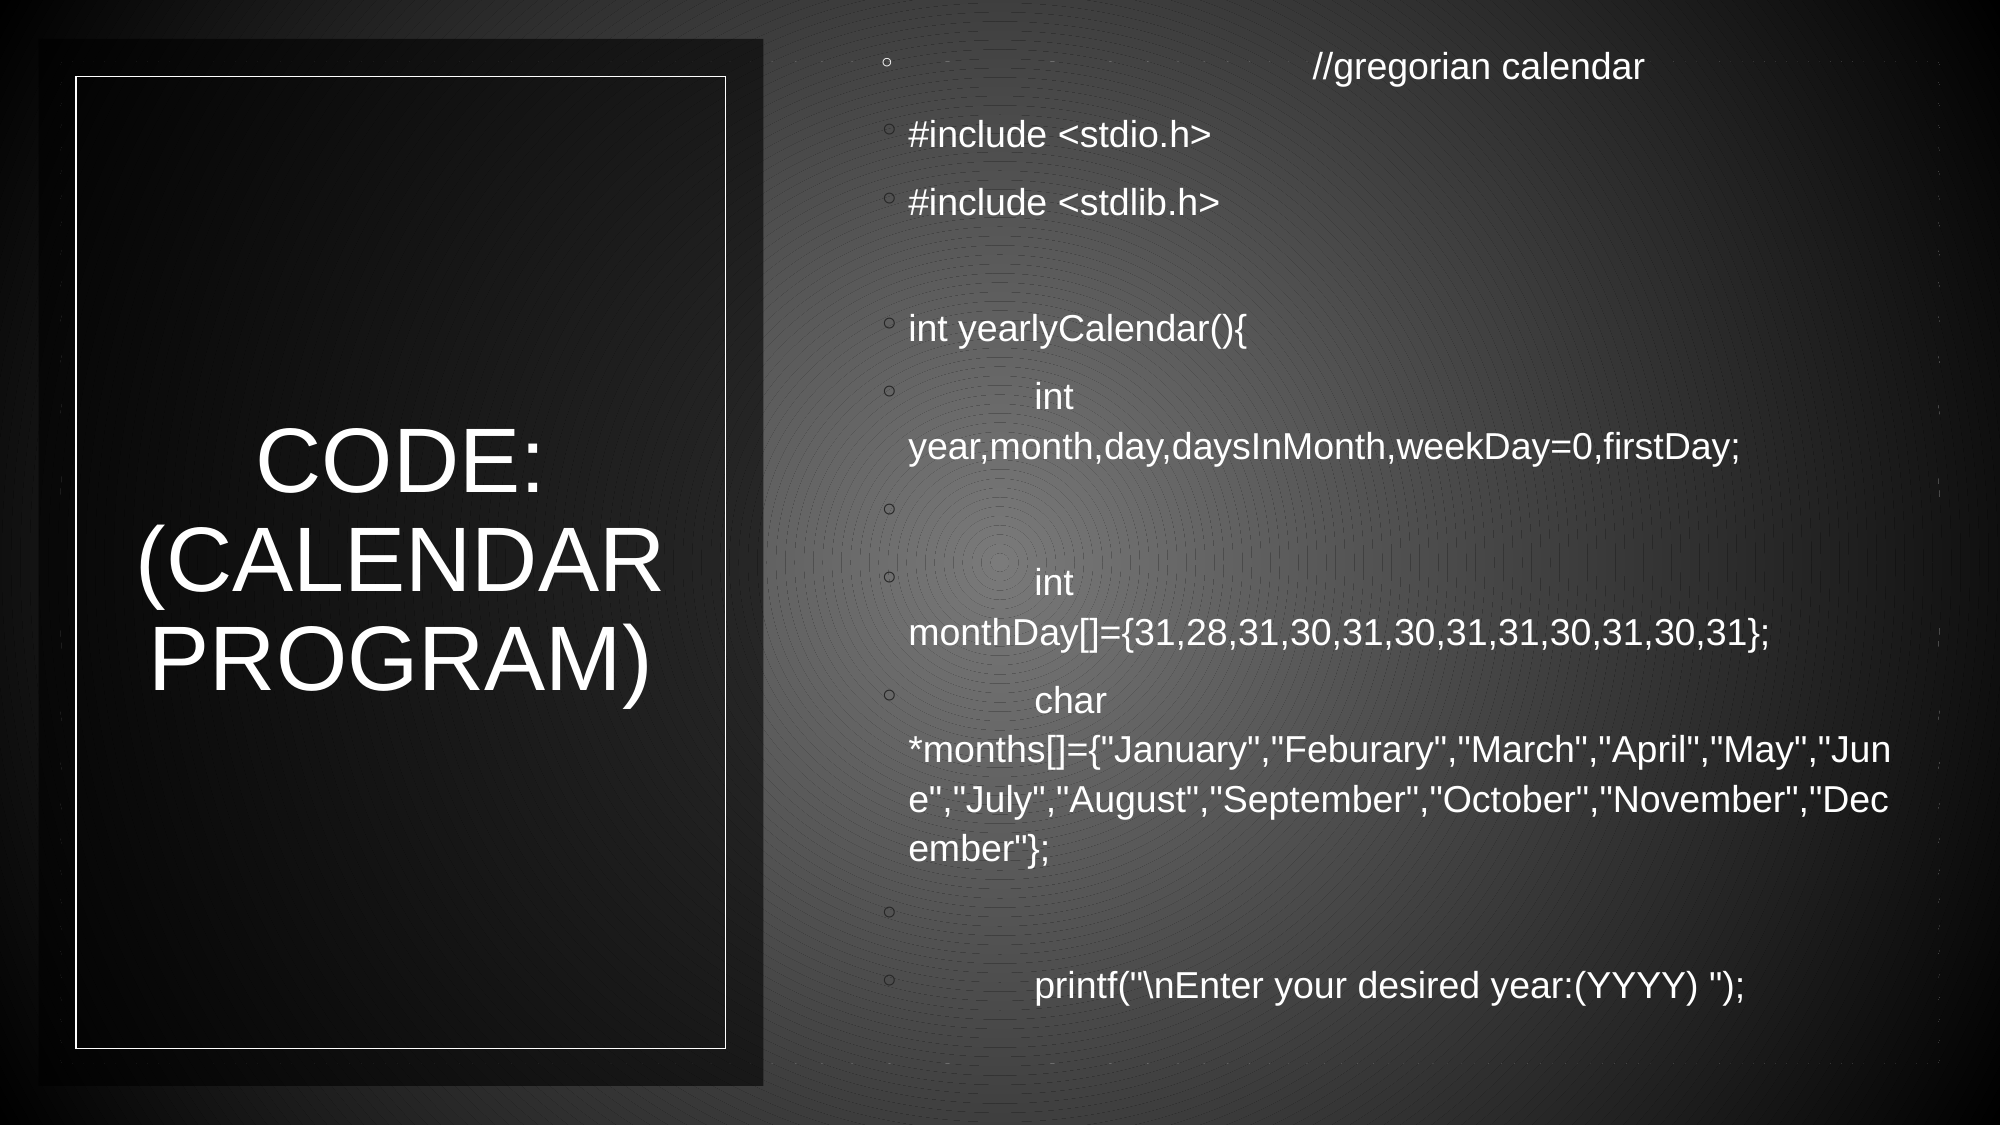

//gregorian calendar
#include <stdio.h>
#include <stdlib.h>

int yearlyCalendar(){
            int year,month,day,daysInMonth,weekDay=0,firstDay;

            int monthDay[]={31,28,31,30,31,30,31,31,30,31,30,31};
            char *months[]={"January","Feburary","March","April","May","June","July","August","September","October","November","December"};

            printf("\nEnter your desired year:(YYYY) ");

# CODE: (CALENDAR PROGRAM)